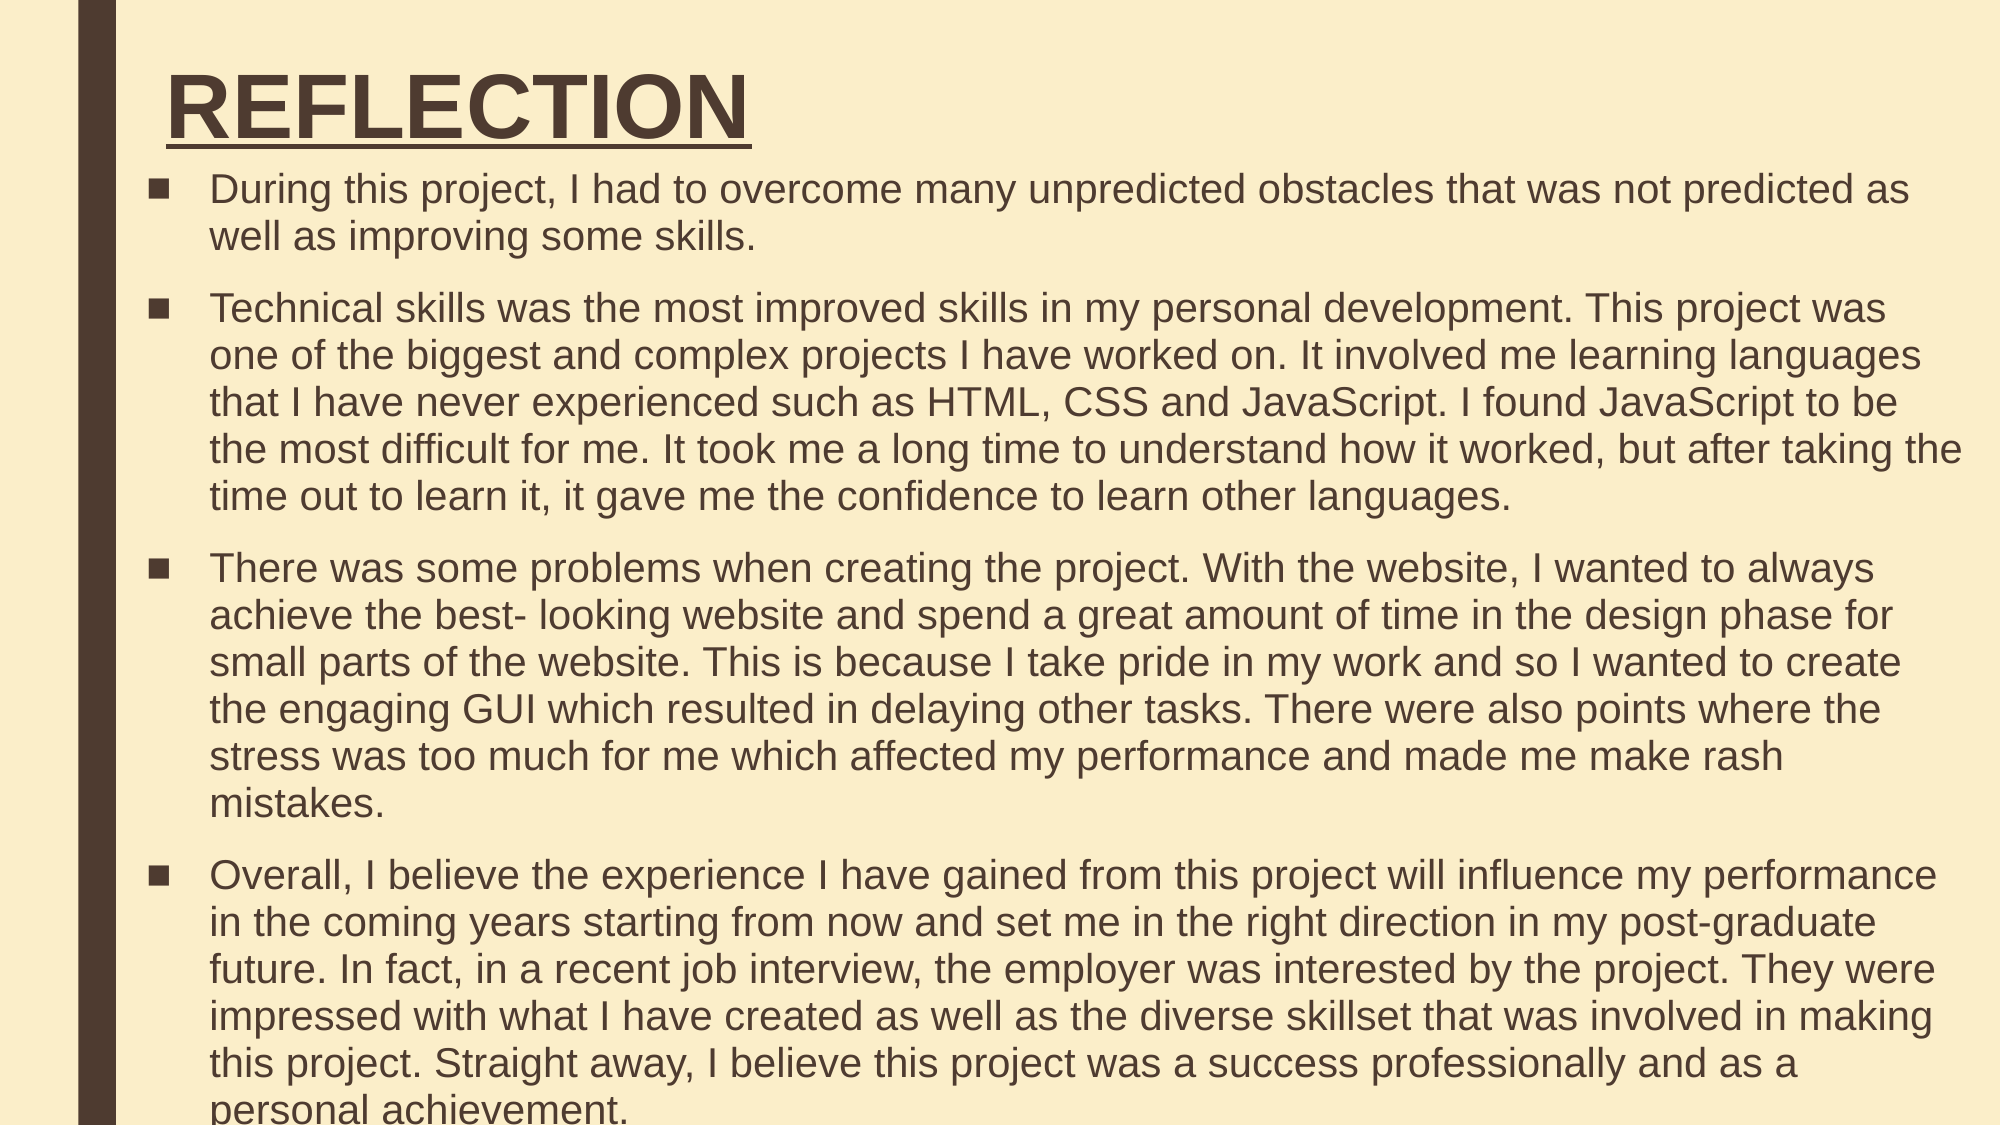

# REFLECTION
During this project, I had to overcome many unpredicted obstacles that was not predicted as well as improving some skills.
Technical skills was the most improved skills in my personal development. This project was one of the biggest and complex projects I have worked on. It involved me learning languages that I have never experienced such as HTML, CSS and JavaScript. I found JavaScript to be the most difficult for me. It took me a long time to understand how it worked, but after taking the time out to learn it, it gave me the confidence to learn other languages.
There was some problems when creating the project. With the website, I wanted to always achieve the best- looking website and spend a great amount of time in the design phase for small parts of the website. This is because I take pride in my work and so I wanted to create the engaging GUI which resulted in delaying other tasks. There were also points where the stress was too much for me which affected my performance and made me make rash mistakes.
Overall, I believe the experience I have gained from this project will influence my performance in the coming years starting from now and set me in the right direction in my post-graduate future. In fact, in a recent job interview, the employer was interested by the project. They were impressed with what I have created as well as the diverse skillset that was involved in making this project. Straight away, I believe this project was a success professionally and as a personal achievement.